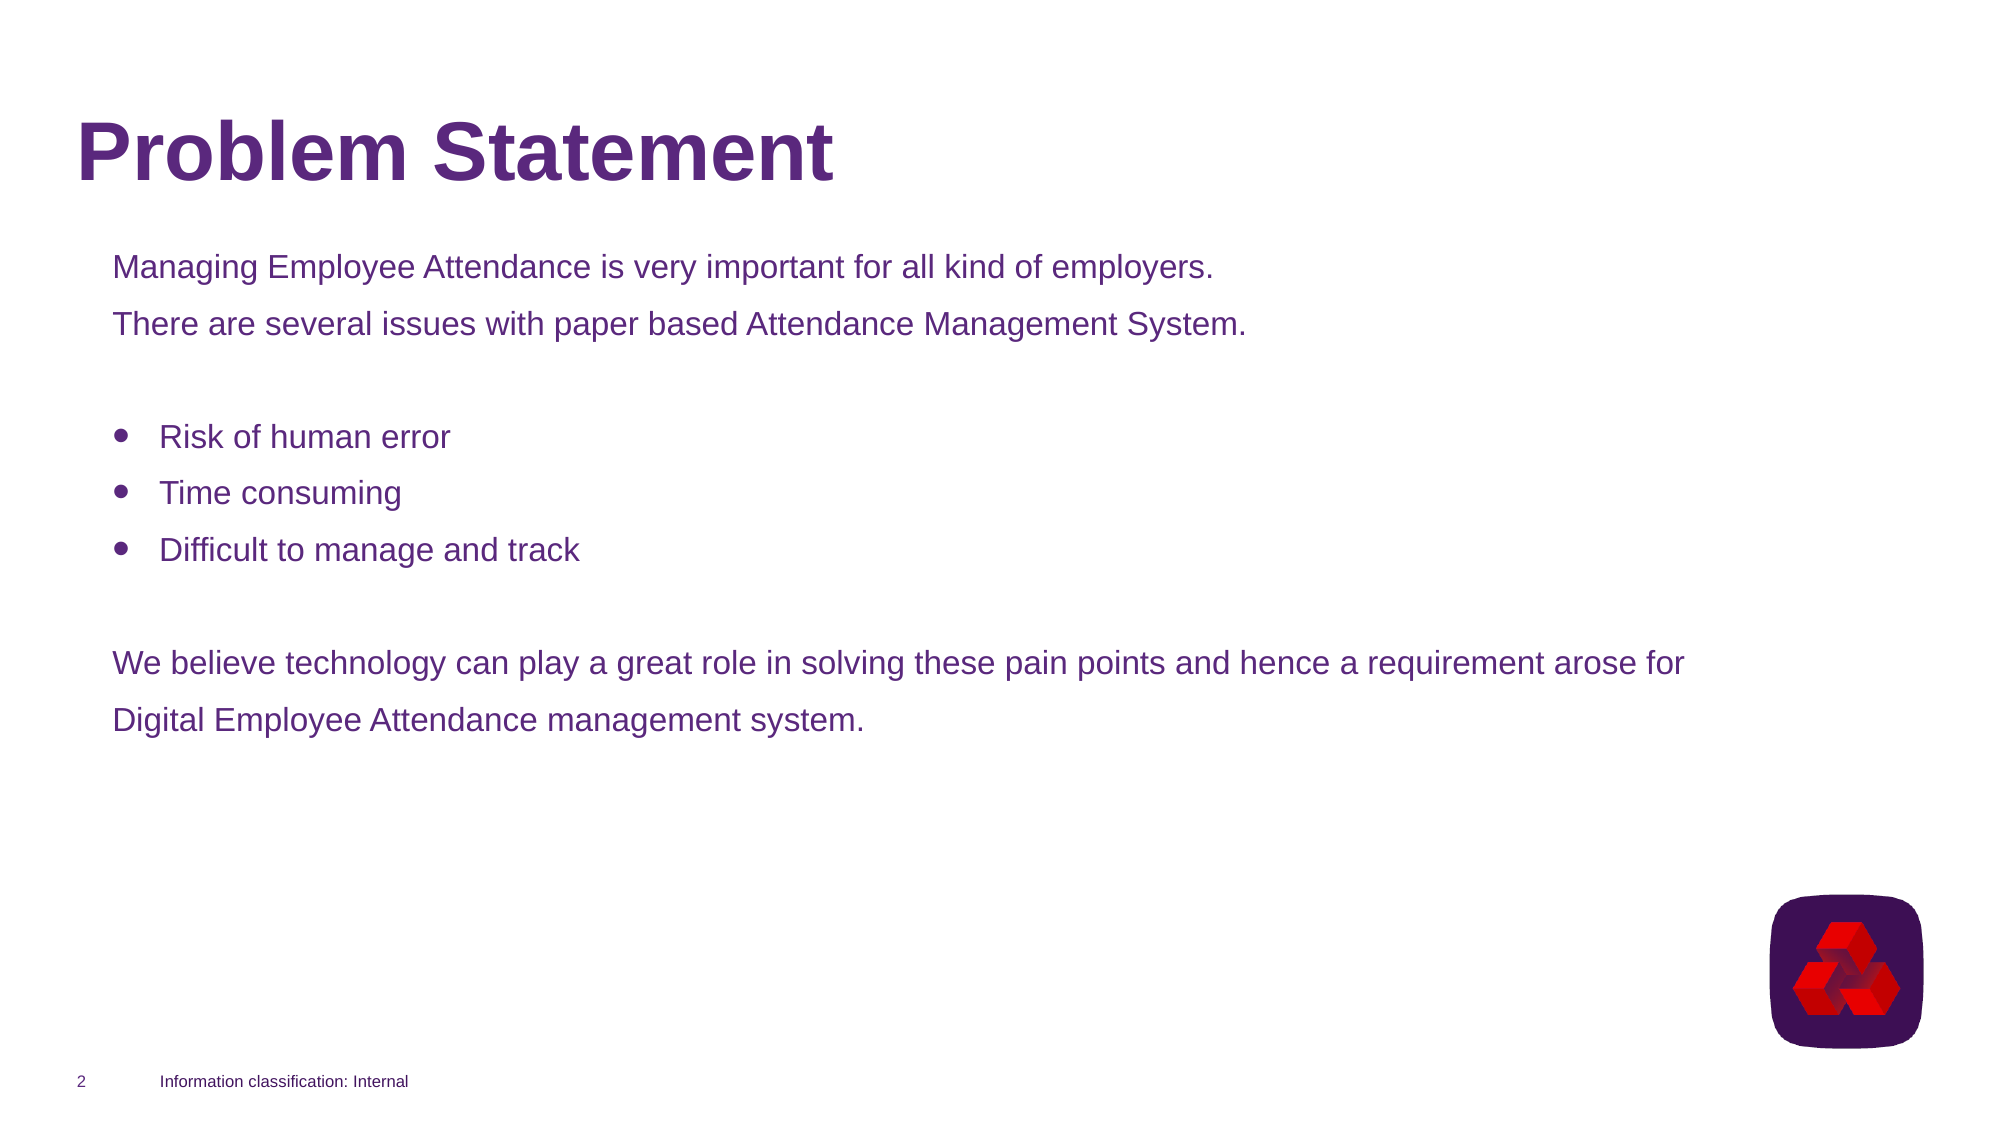

# Problem Statement
Managing Employee Attendance is very important for all kind of employers.
There are several issues with paper based Attendance Management System.

Risk of human error
Time consuming
Difficult to manage and track

We believe technology can play a great role in solving these pain points and hence a requirement arose for
Digital Employee Attendance management system.

2